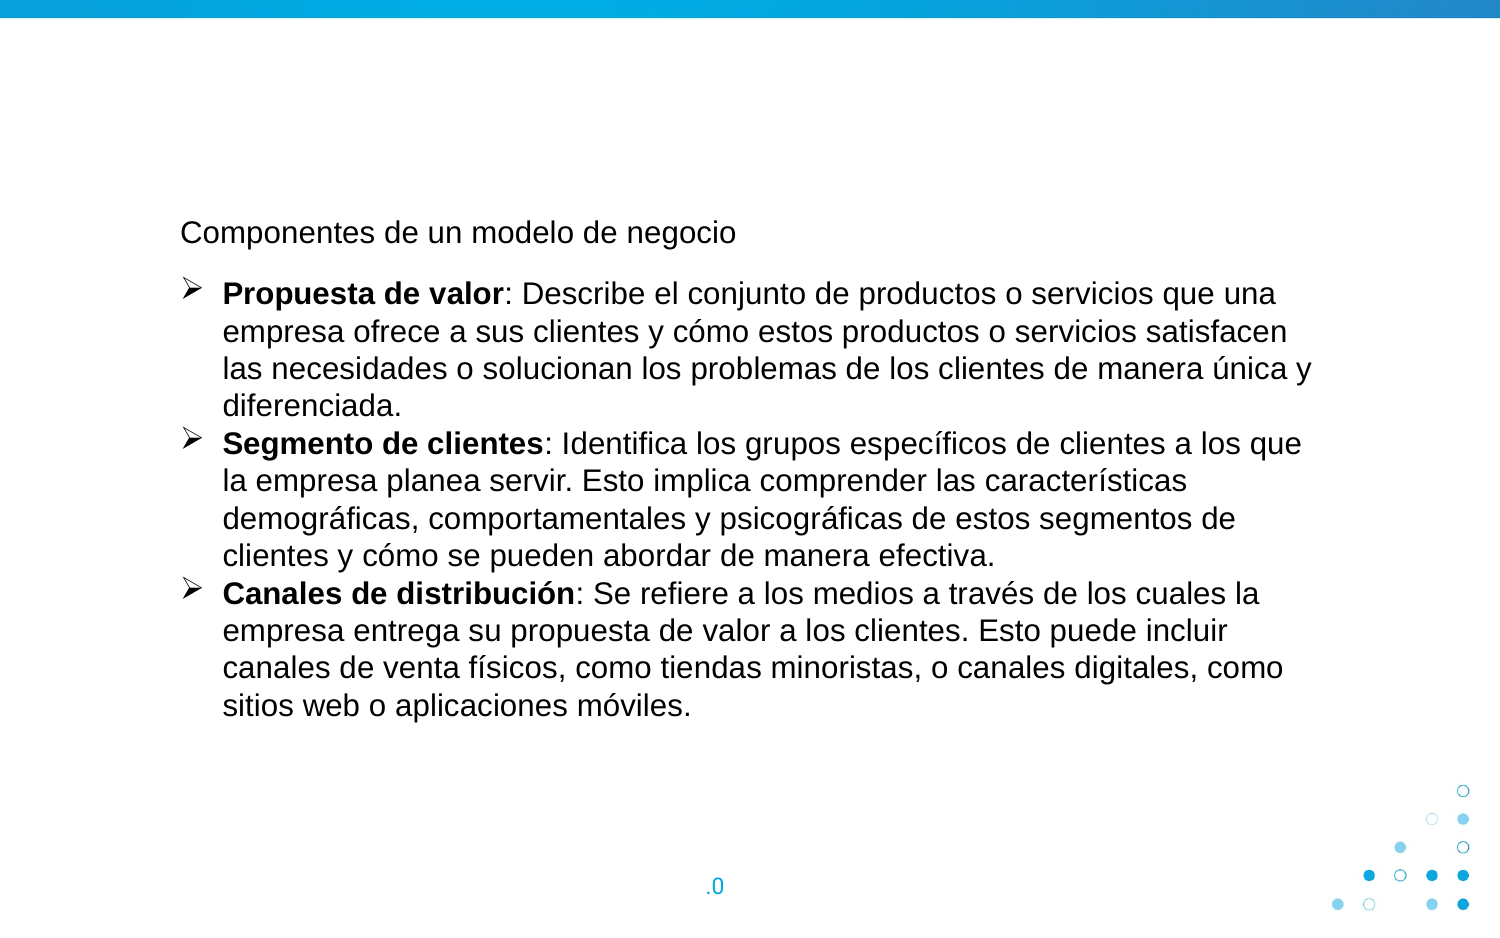

Componentes de un modelo de negocio
Propuesta de valor: Describe el conjunto de productos o servicios que una empresa ofrece a sus clientes y cómo estos productos o servicios satisfacen las necesidades o solucionan los problemas de los clientes de manera única y diferenciada.
Segmento de clientes: Identifica los grupos específicos de clientes a los que la empresa planea servir. Esto implica comprender las características demográficas, comportamentales y psicográficas de estos segmentos de clientes y cómo se pueden abordar de manera efectiva.
Canales de distribución: Se refiere a los medios a través de los cuales la empresa entrega su propuesta de valor a los clientes. Esto puede incluir canales de venta físicos, como tiendas minoristas, o canales digitales, como sitios web o aplicaciones móviles.